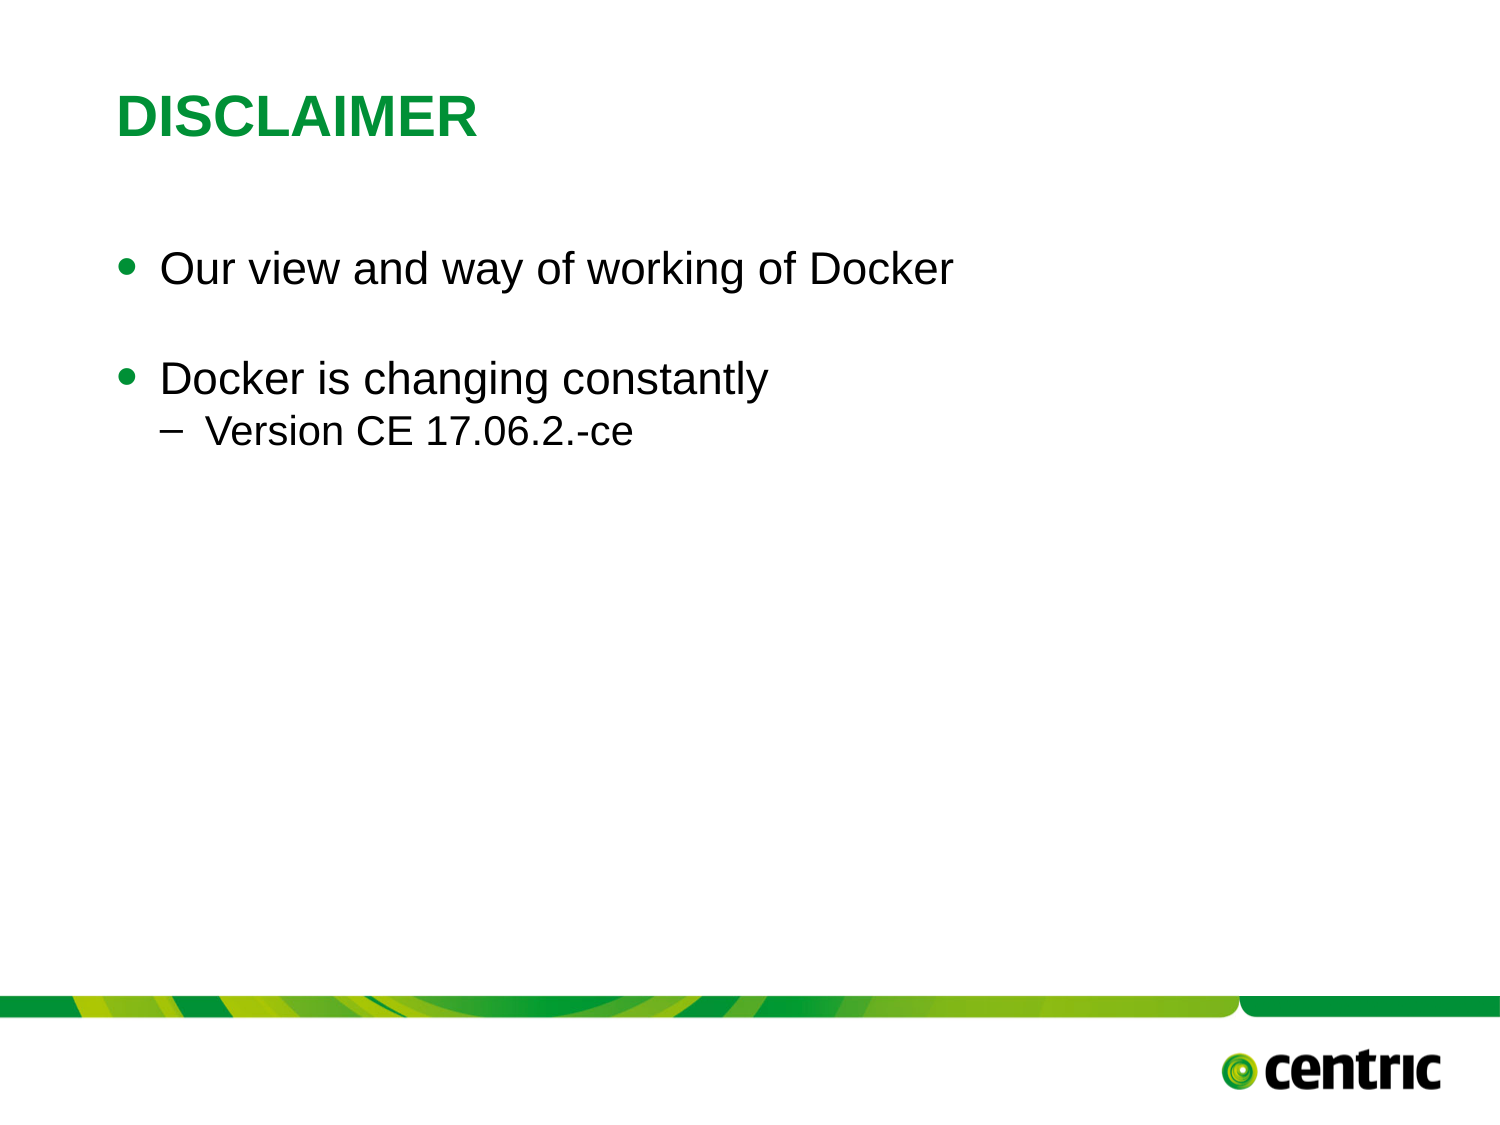

# DISCLAIMER
Our view and way of working of Docker

Docker is changing constantly
Version CE 17.06.2.-ce

TITLE PRESENTATION
Versie 0.8 - 16 september 2017